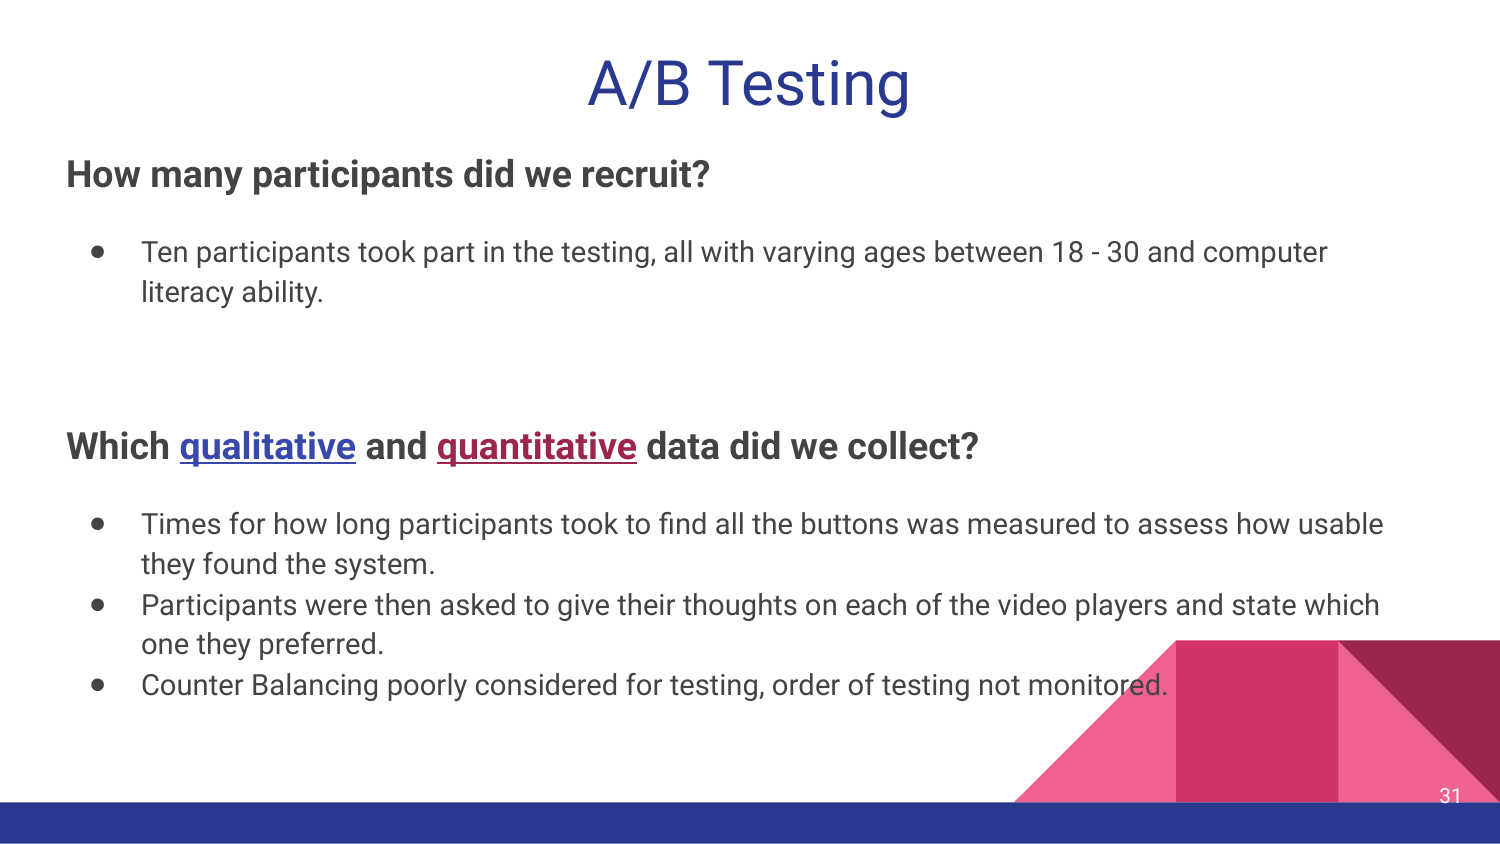

# A/B Testing

How many participants did we recruit?
Ten participants took part in the testing, all with varying ages between 18 - 30 and computer  literacy ability.

Which qualitative and quantitative data did we collect?
Times for how long participants took to find all the buttons was measured to assess how usable they found the system.
Participants were then asked to give their thoughts on each of the video players and state which one they preferred.
Counter Balancing poorly considered for testing, order of testing not monitored.

31